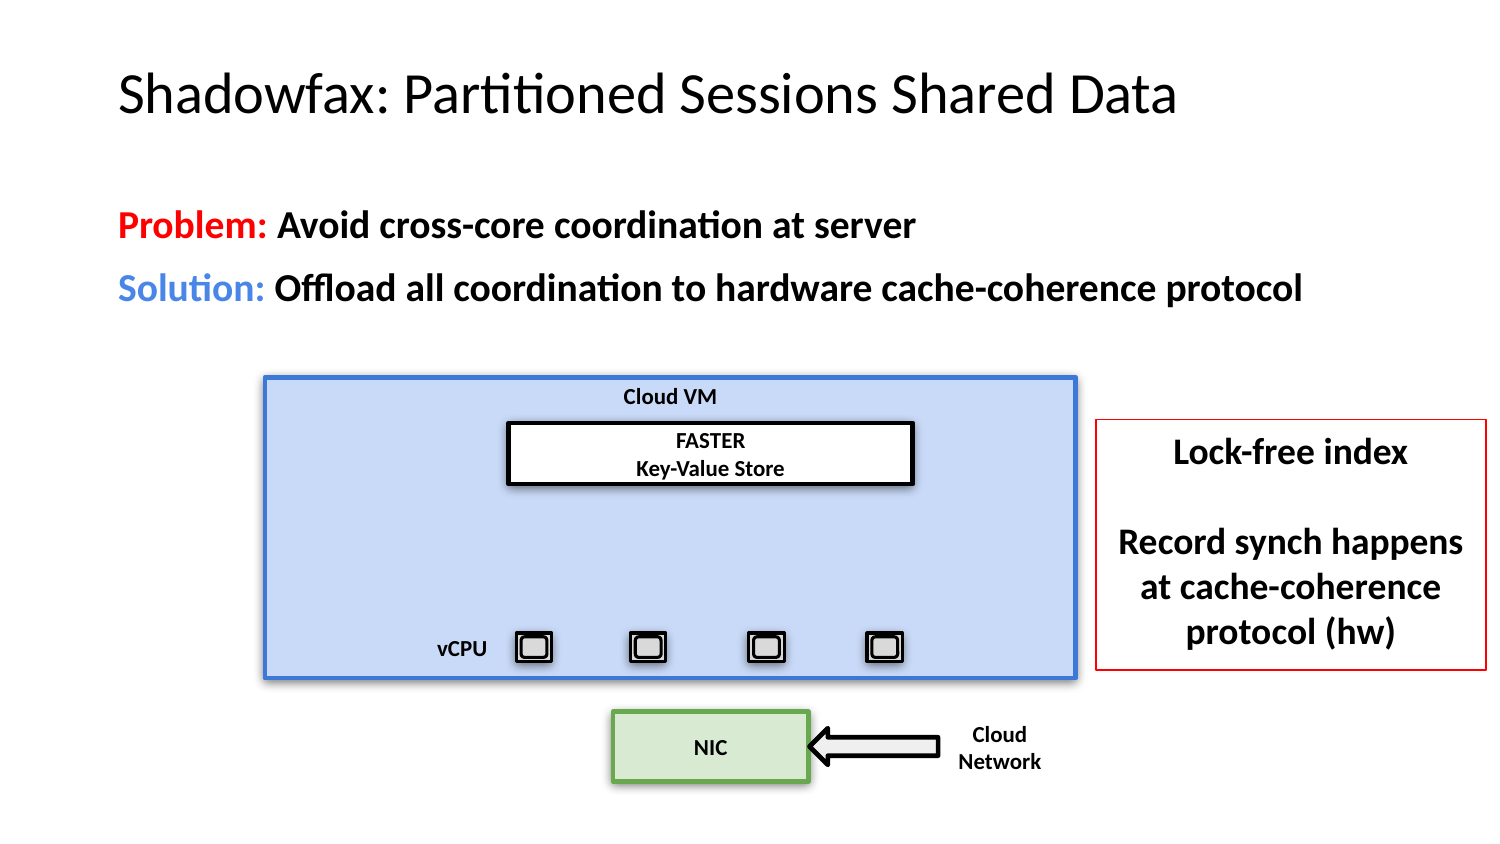

# Shadowfax: Partitioned Sessions Shared Data
Problem: Avoid cross-core coordination at server
Solution: Offload all coordination to hardware cache-coherence protocol

Cloud VM

Lock-free index

Record synch happens at cache-coherence protocol (hw)
FASTER
Key-Value Store
vCPU

NIC
Cloud
Network